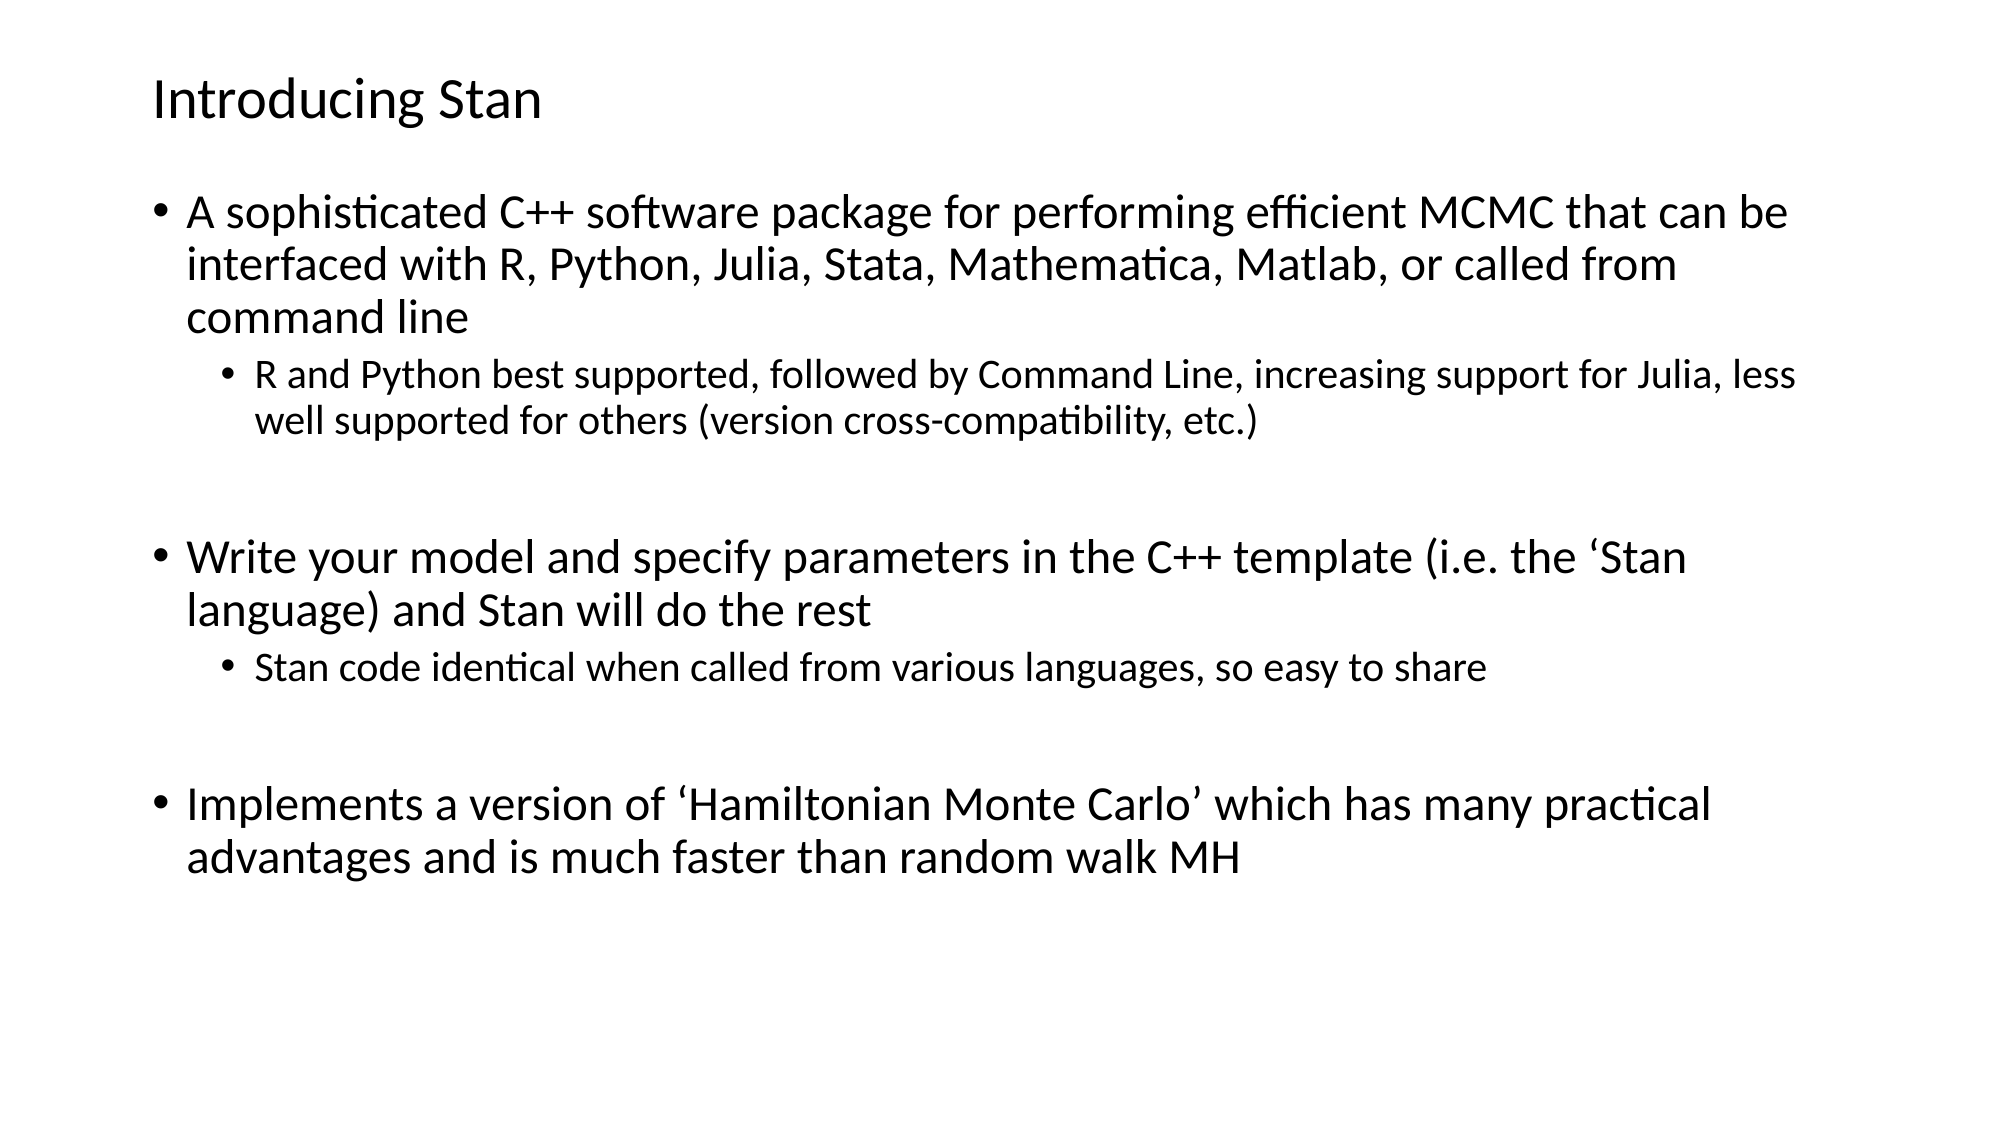

# Introducing Stan
A sophisticated C++ software package for performing efficient MCMC that can be interfaced with R, Python, Julia, Stata, Mathematica, Matlab, or called from command line
R and Python best supported, followed by Command Line, increasing support for Julia, less well supported for others (version cross-compatibility, etc.)

Write your model and specify parameters in the C++ template (i.e. the ‘Stan language) and Stan will do the rest
Stan code identical when called from various languages, so easy to share

Implements a version of ‘Hamiltonian Monte Carlo’ which has many practical advantages and is much faster than random walk MH